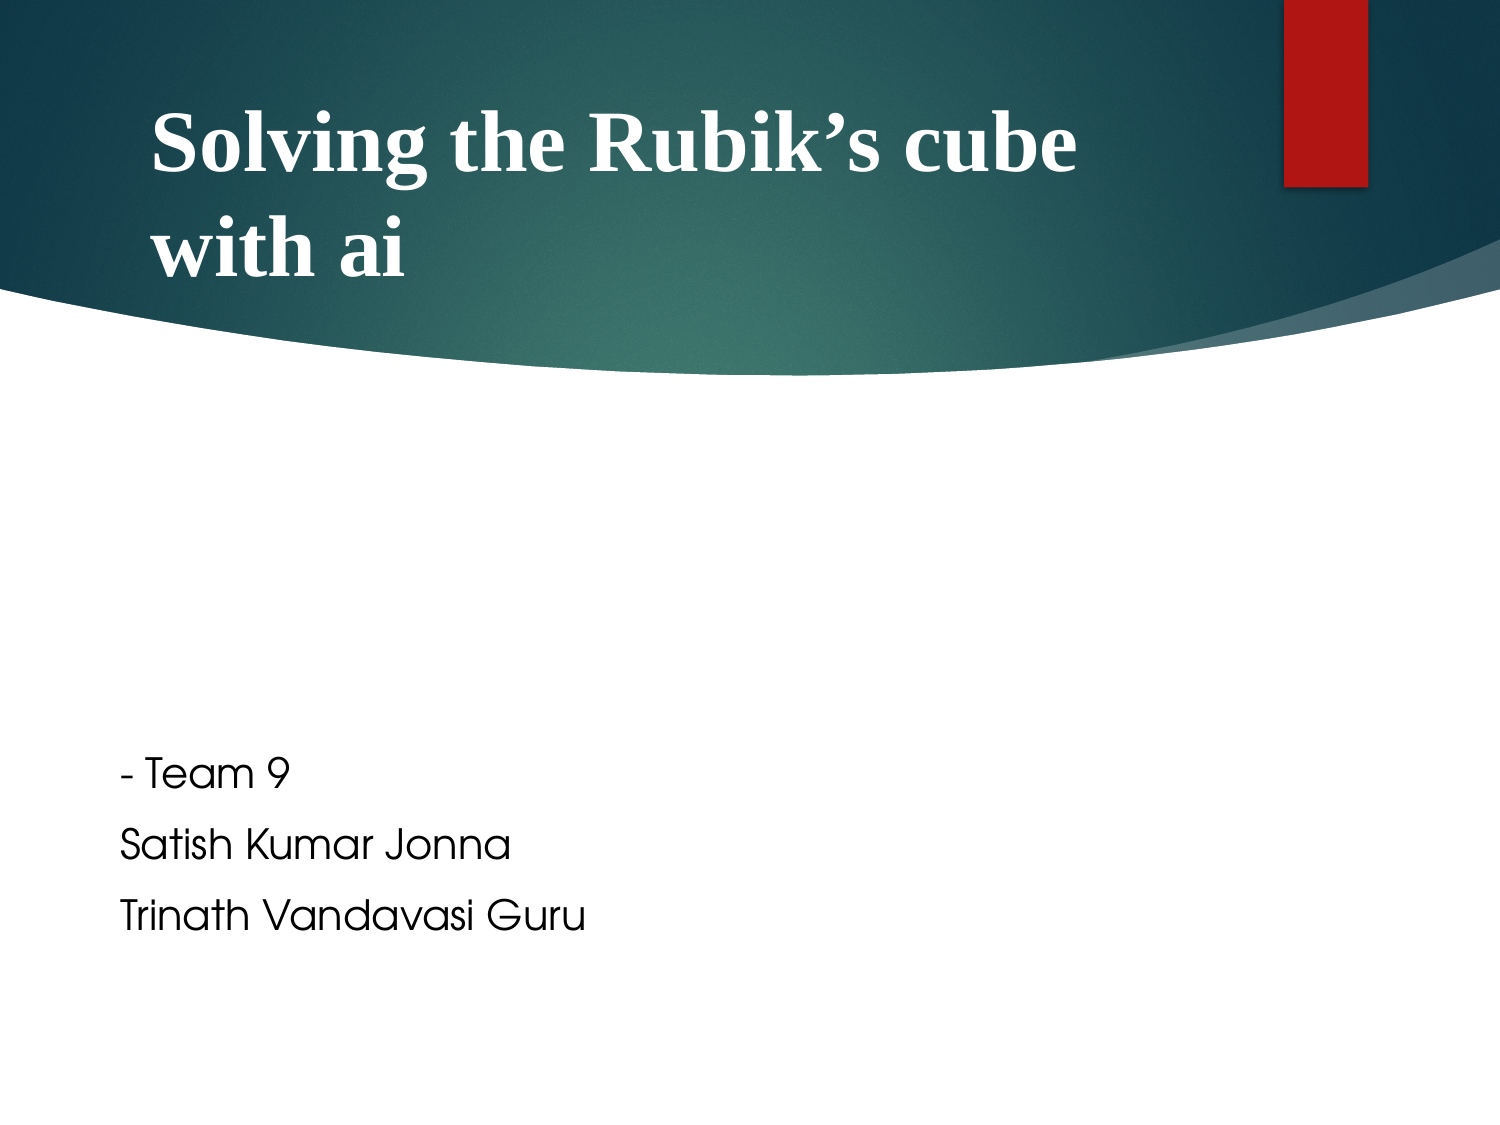

# Solving the Rubik’s cube with ai

- Team 9
Satish Kumar Jonna
Trinath Vandavasi Guru